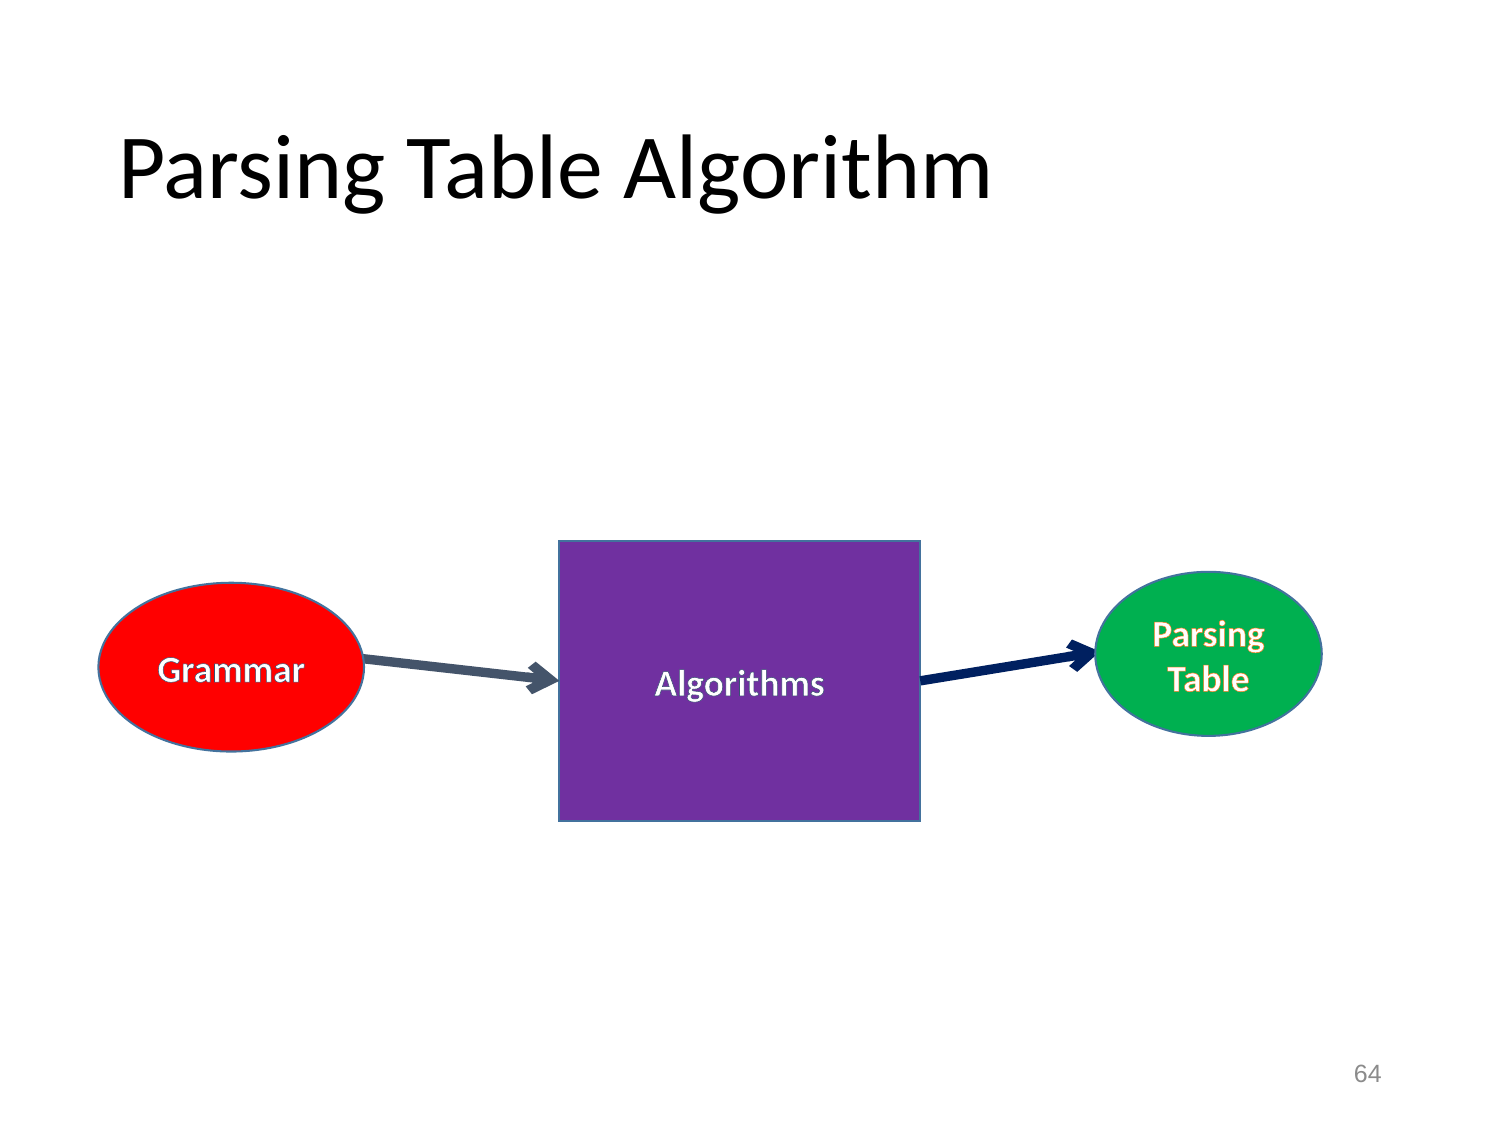

# Parsing Table Algorithm
Algorithms
Parsing Table
Grammar
64